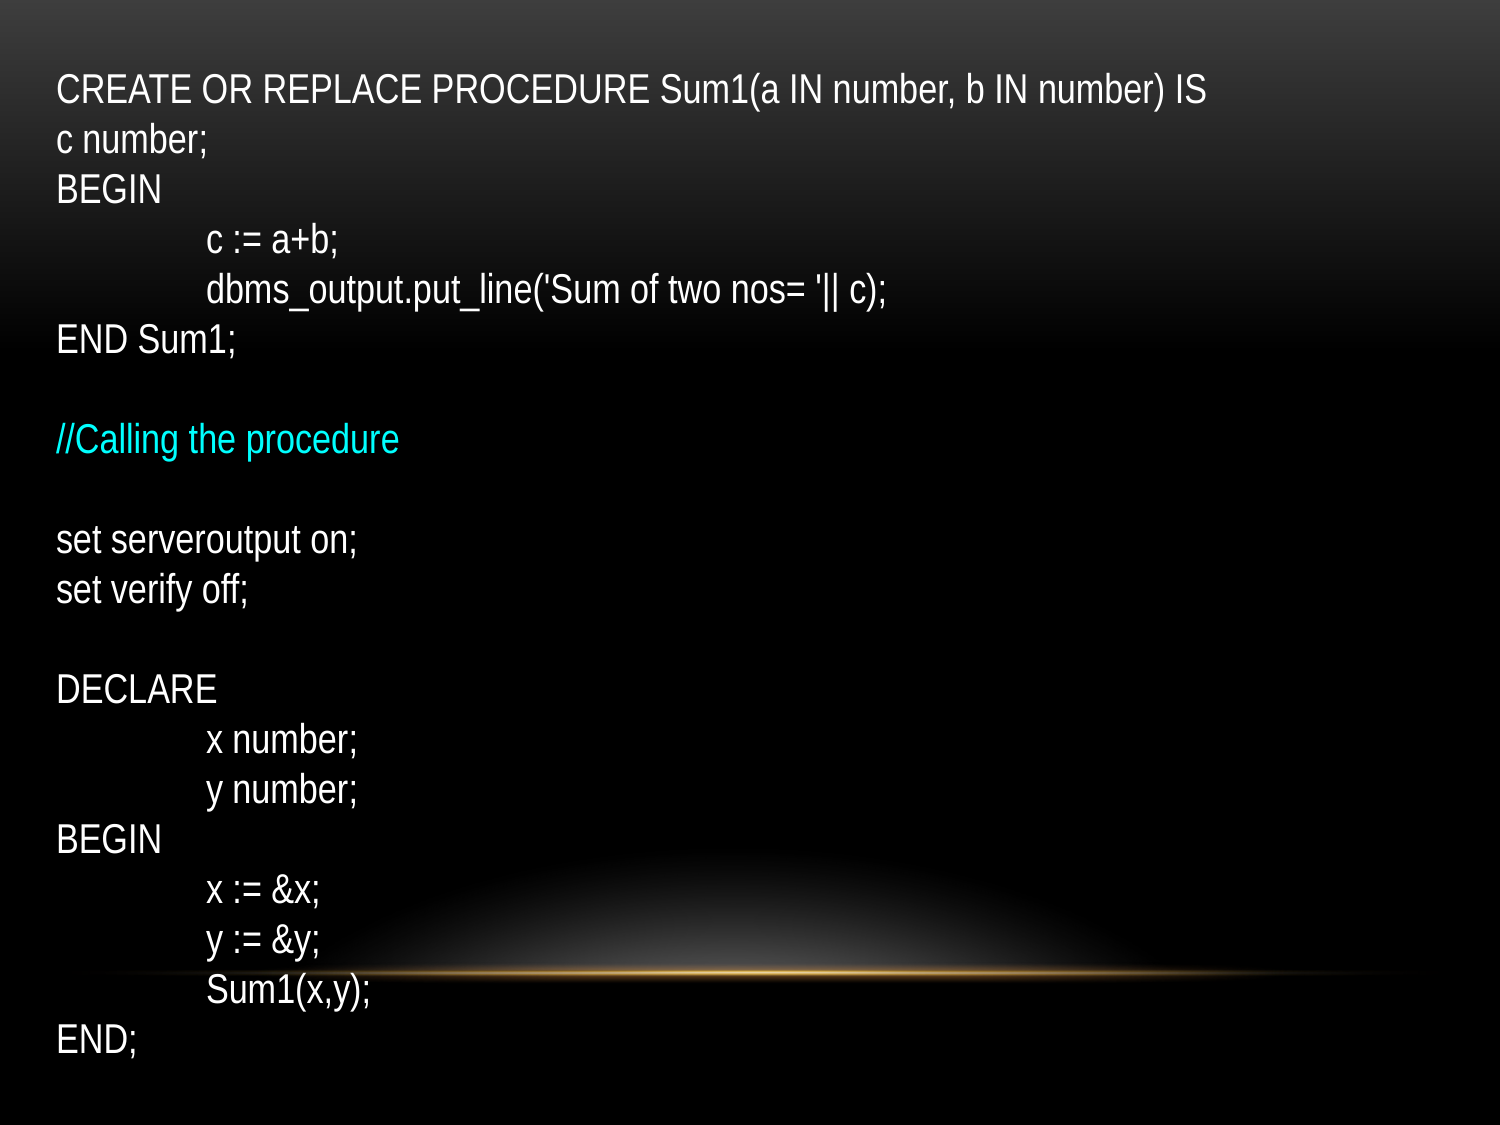

CREATE OR REPLACE PROCEDURE Sum1(a IN number, b IN number) IS
c number;
BEGIN
	c := a+b;
	dbms_output.put_line('Sum of two nos= '|| c);
END Sum1;

//Calling the procedure

set serveroutput on;
set verify off;

DECLARE
	x number;
	y number;
BEGIN
	x := &x;
	y := &y;
	Sum1(x,y);
END;